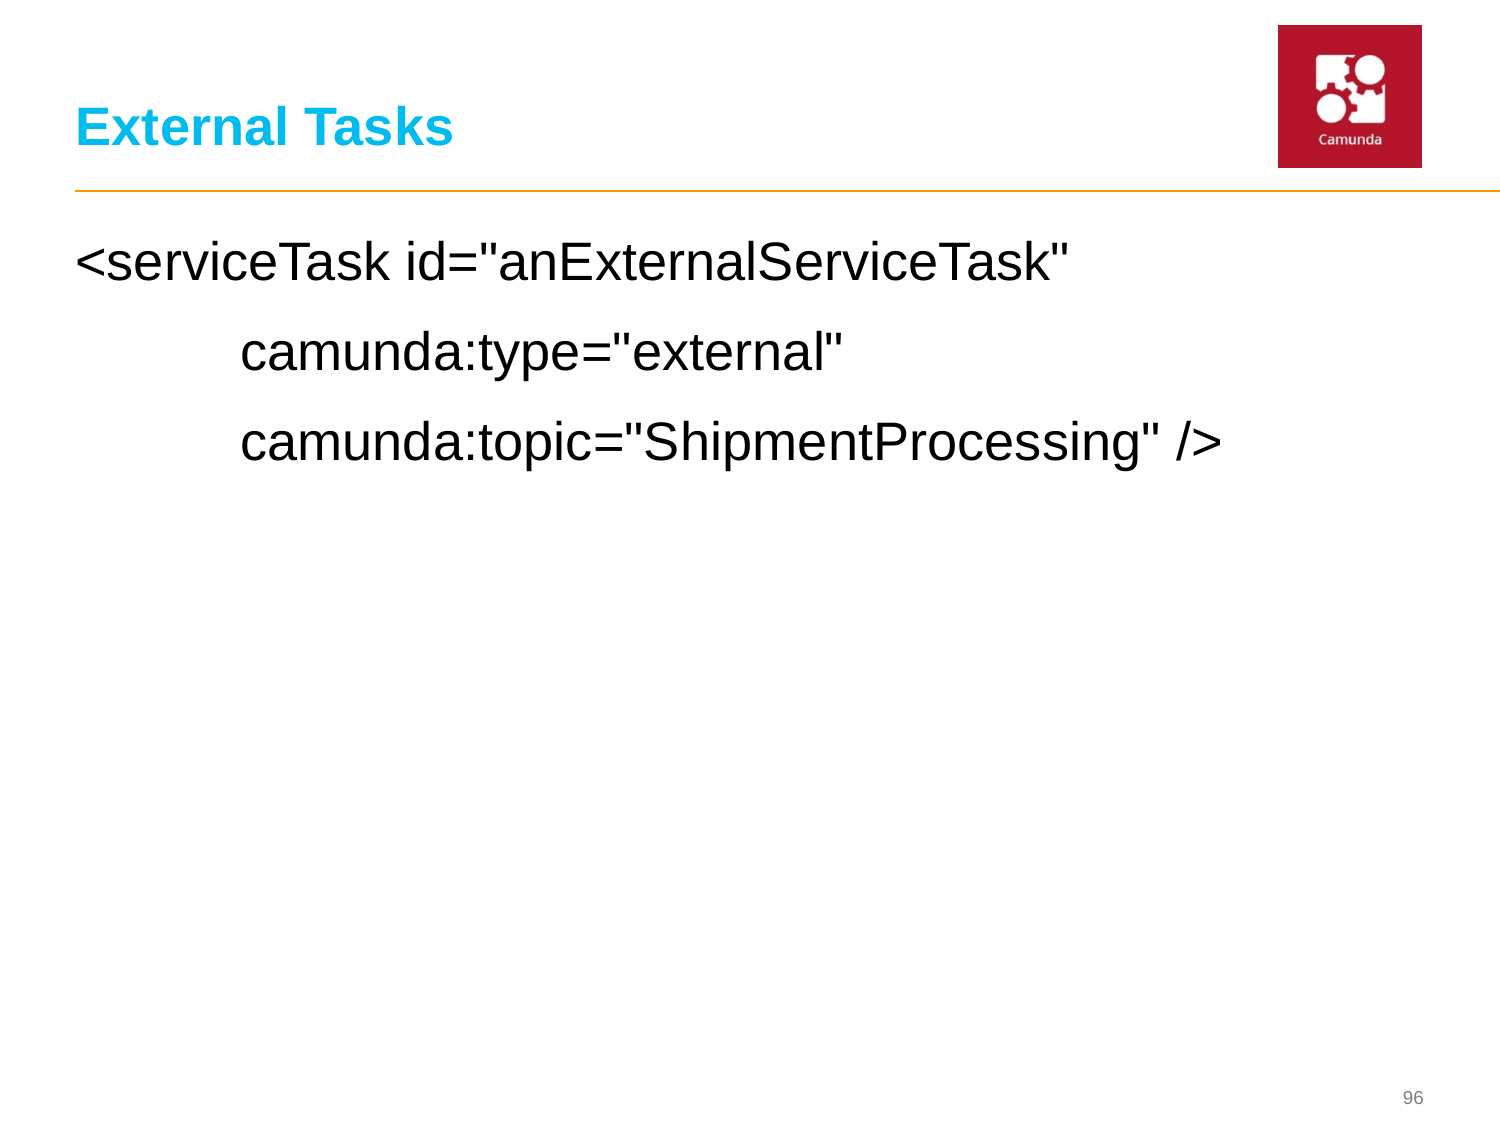

# External Tasks
<serviceTask id="anExternalServiceTask"
           camunda:type="external"
           camunda:topic="ShipmentProcessing" />